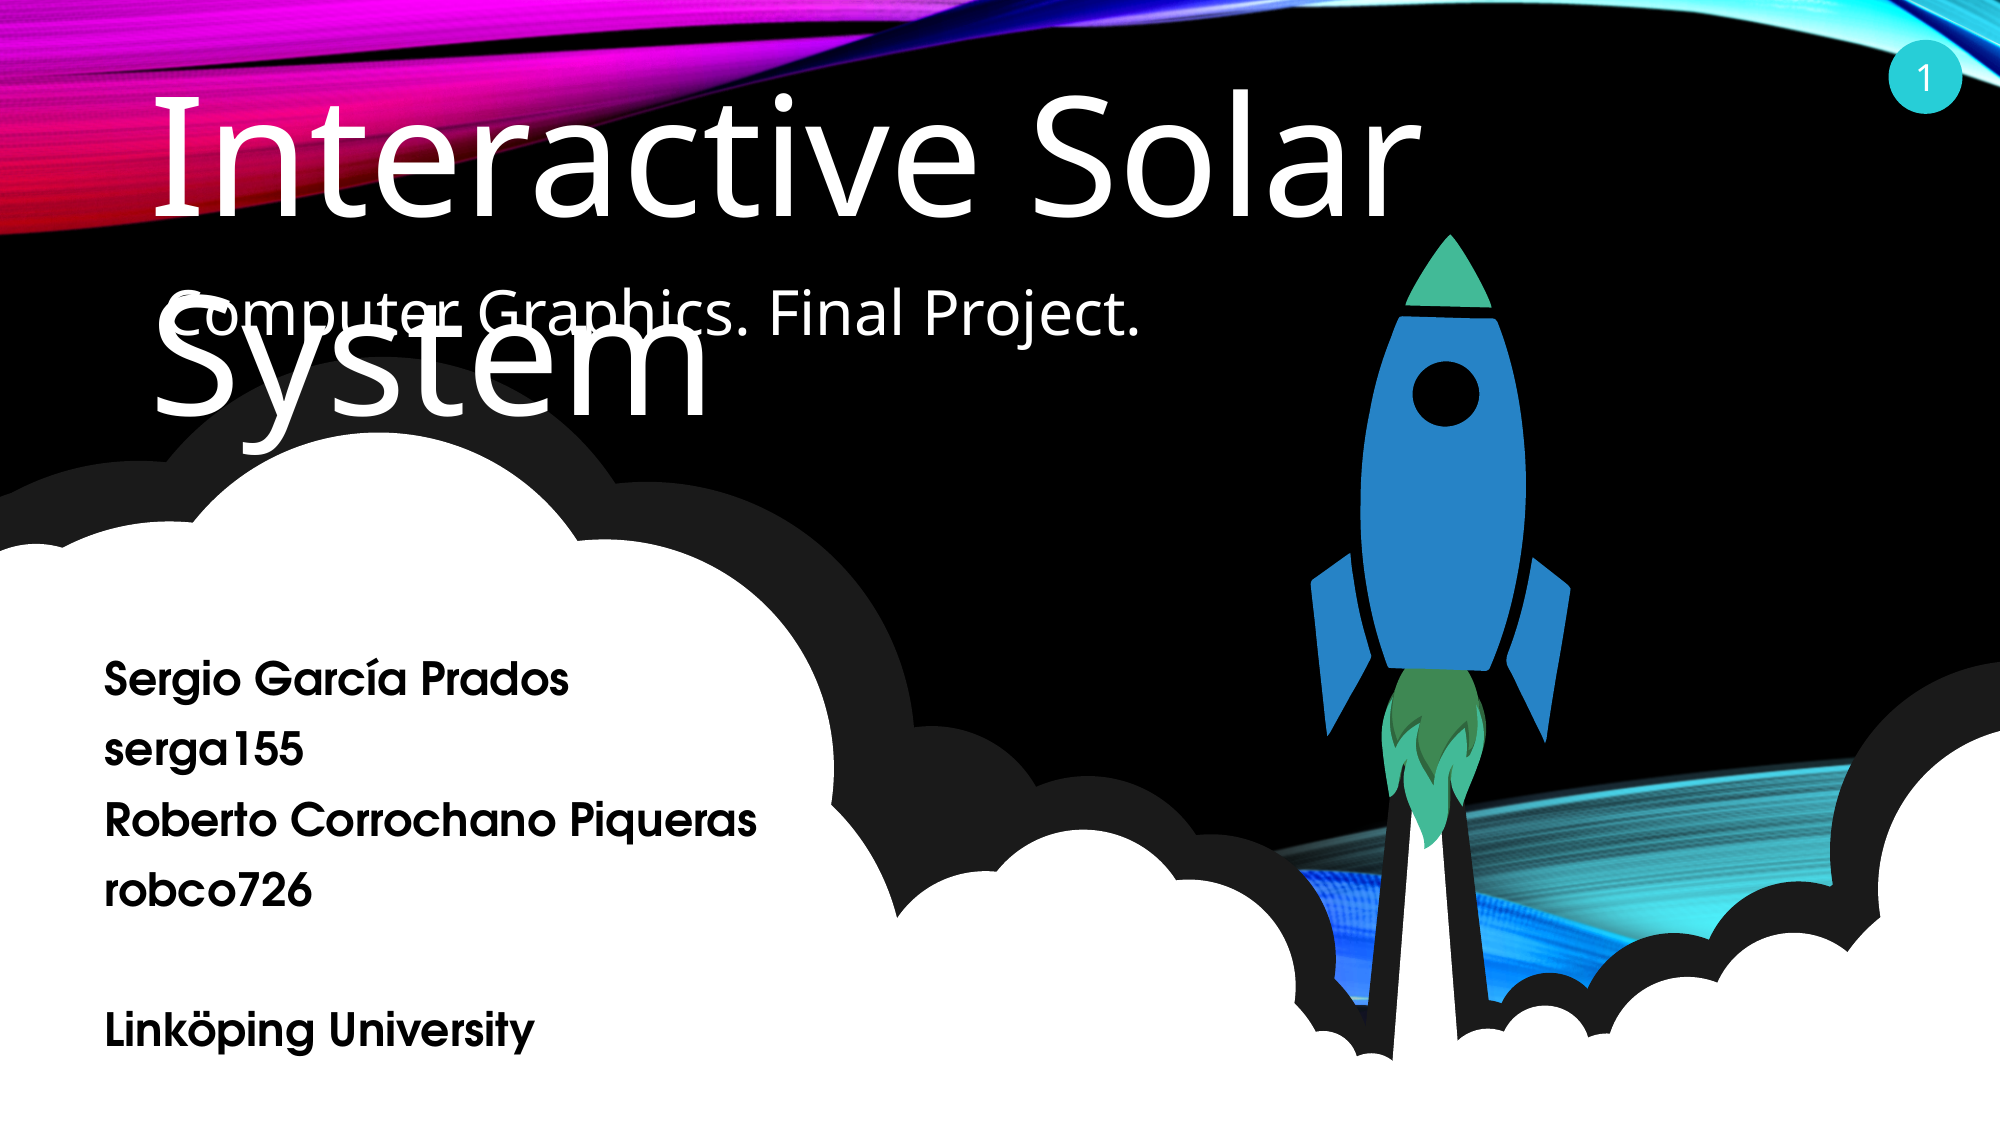

1
Interactive Solar System

Computer Graphics. Final Project.

Sergio García Prados
serga155
Roberto Corrochano Piqueras
robco726

Linköping University